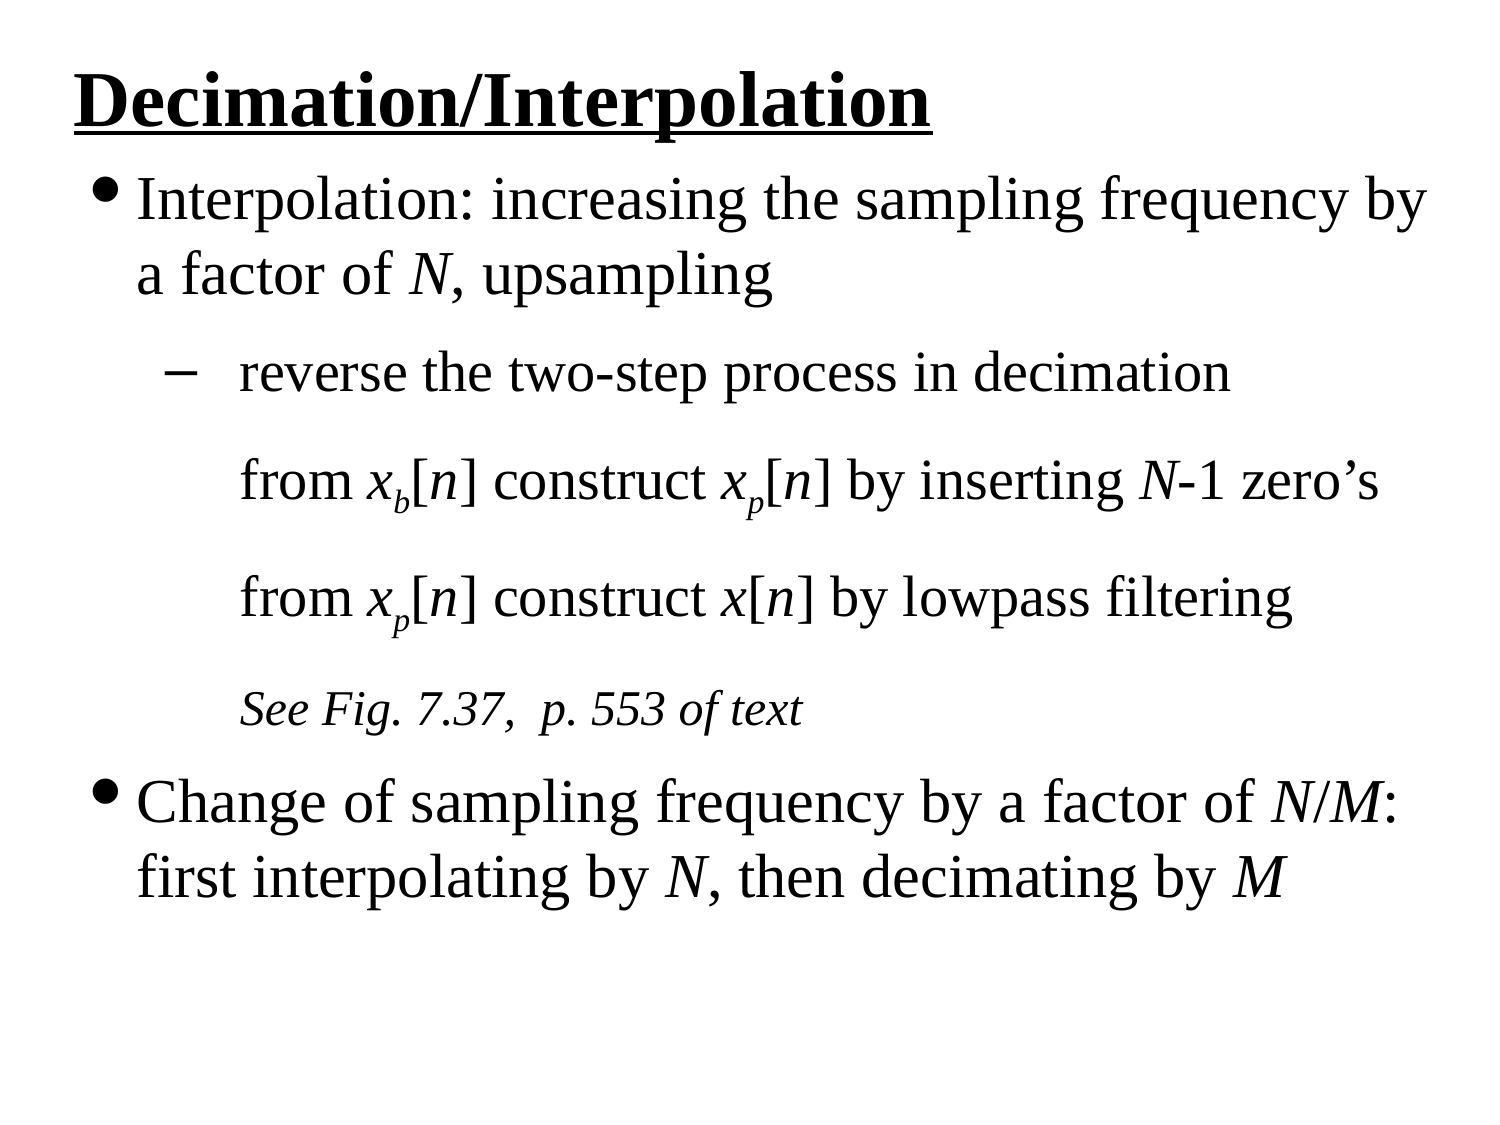

Decimation/Interpolation
Interpolation: increasing the sampling frequency by a factor of N, upsampling
reverse the two-step process in decimation
from xb[n] construct xp[n] by inserting N-1 zero’s
from xp[n] construct x[n] by lowpass filtering
See Fig. 7.37,  p. 553 of text
Change of sampling frequency by a factor of N/M: first interpolating by N, then decimating by M